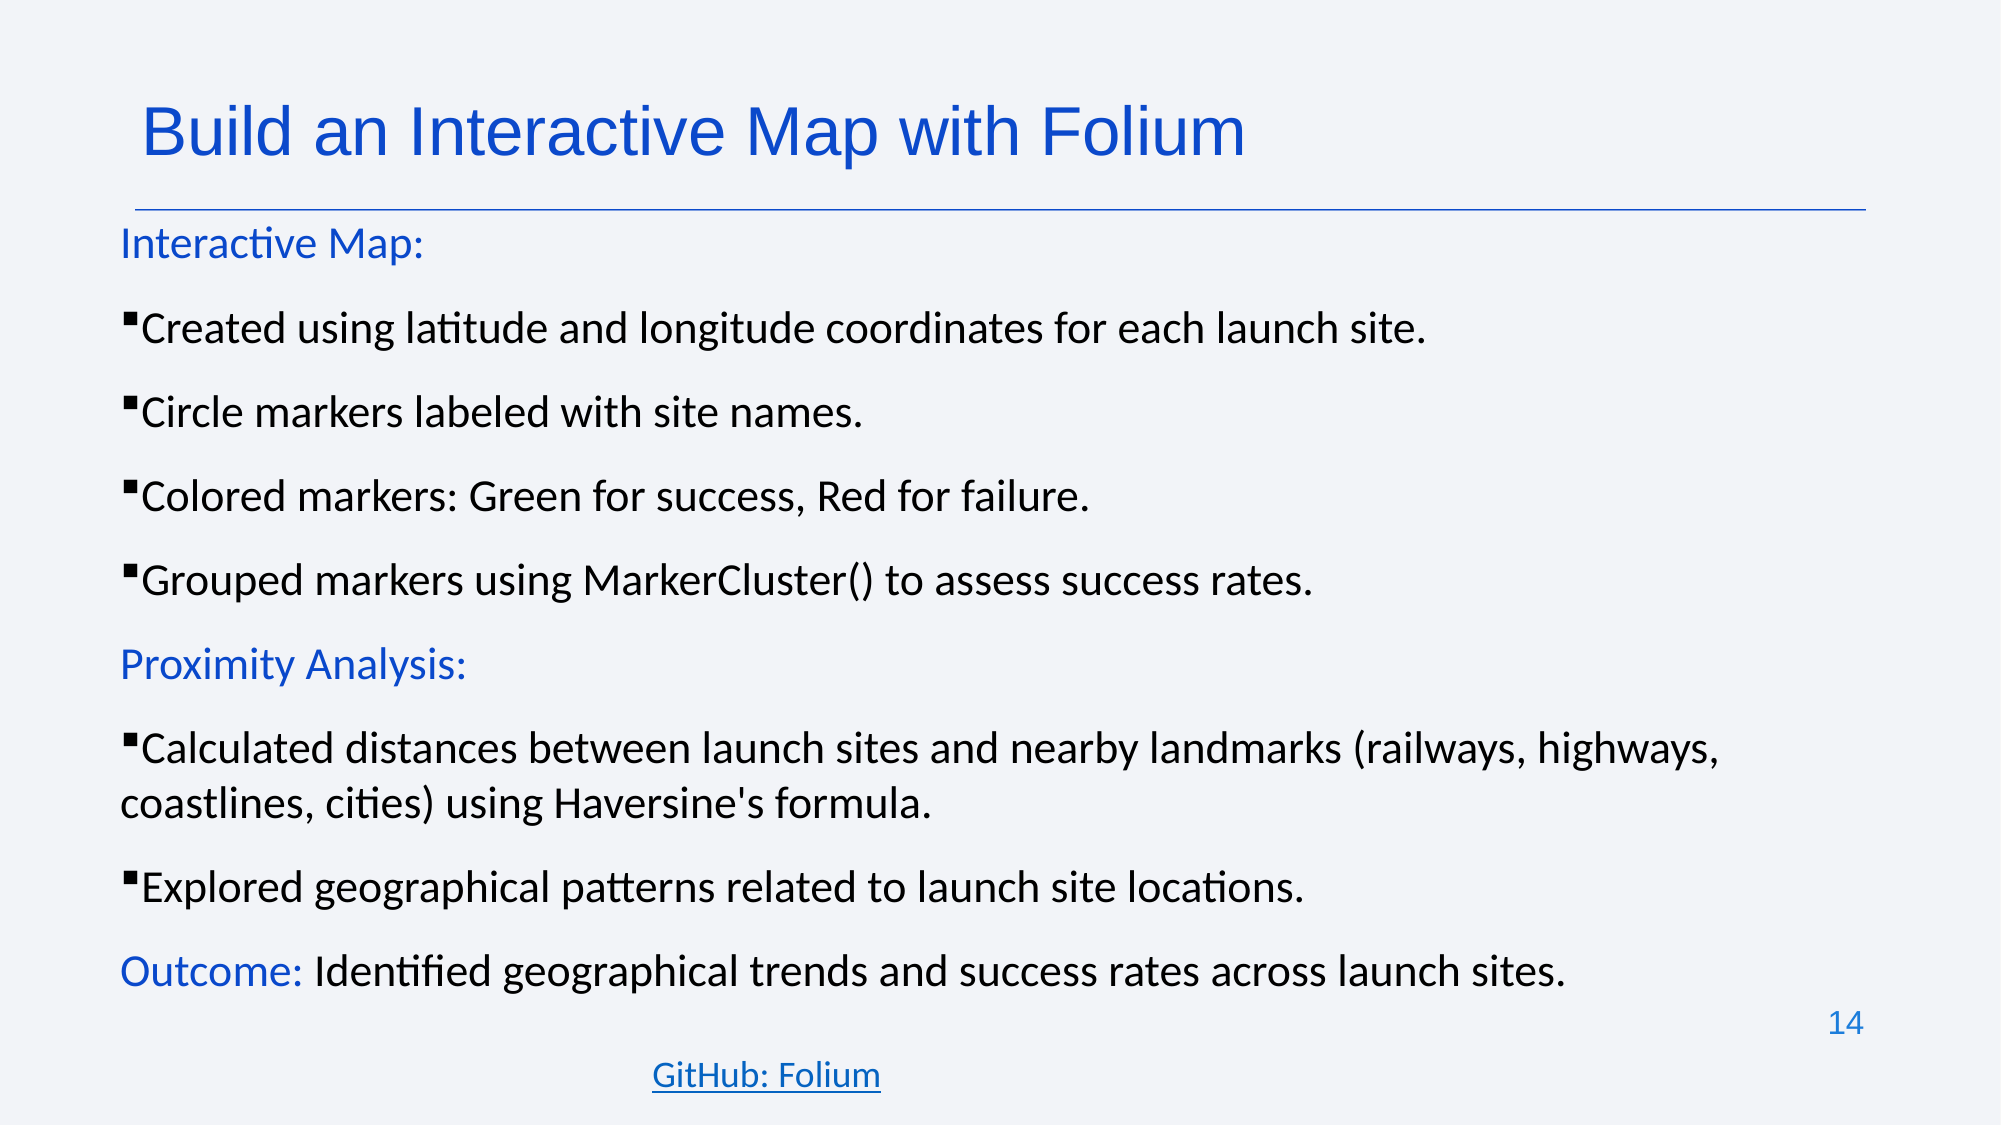

Build an Interactive Map with Folium
Interactive Map:
Created using latitude and longitude coordinates for each launch site.
Circle markers labeled with site names.
Colored markers: Green for success, Red for failure.
Grouped markers using MarkerCluster() to assess success rates.
Proximity Analysis:
Calculated distances between launch sites and nearby landmarks (railways, highways, coastlines, cities) using Haversine's formula.
Explored geographical patterns related to launch site locations.
Outcome: Identified geographical trends and success rates across launch sites.

14
GitHub: Folium